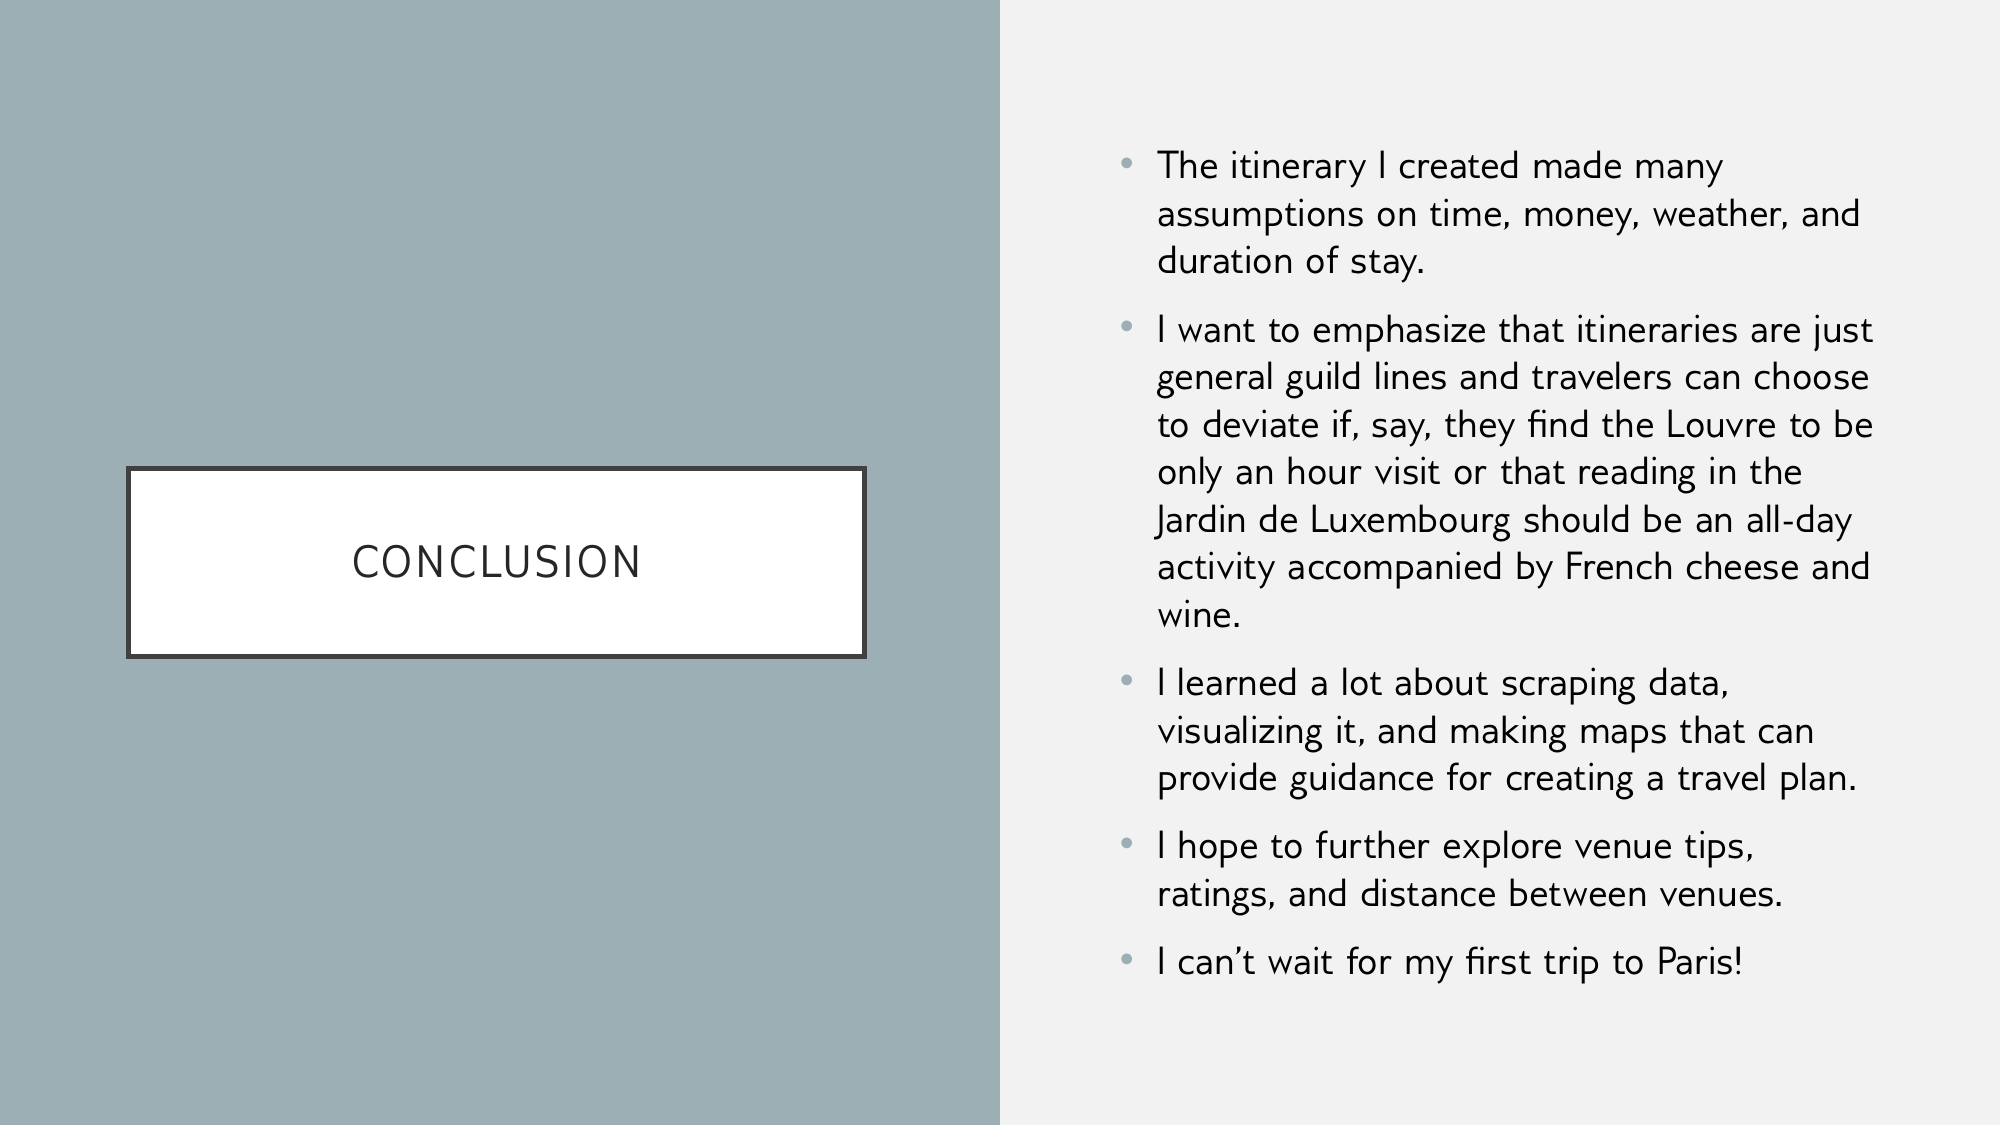

The itinerary I created made many assumptions on time, money, weather, and duration of stay.
I want to emphasize that itineraries are just general guild lines and travelers can choose to deviate if, say, they find the Louvre to be only an hour visit or that reading in the Jardin de Luxembourg should be an all-day activity accompanied by French cheese and wine.
I learned a lot about scraping data, visualizing it, and making maps that can provide guidance for creating a travel plan.
I hope to further explore venue tips, ratings, and distance between venues.
I can’t wait for my first trip to Paris!

# Conclusion